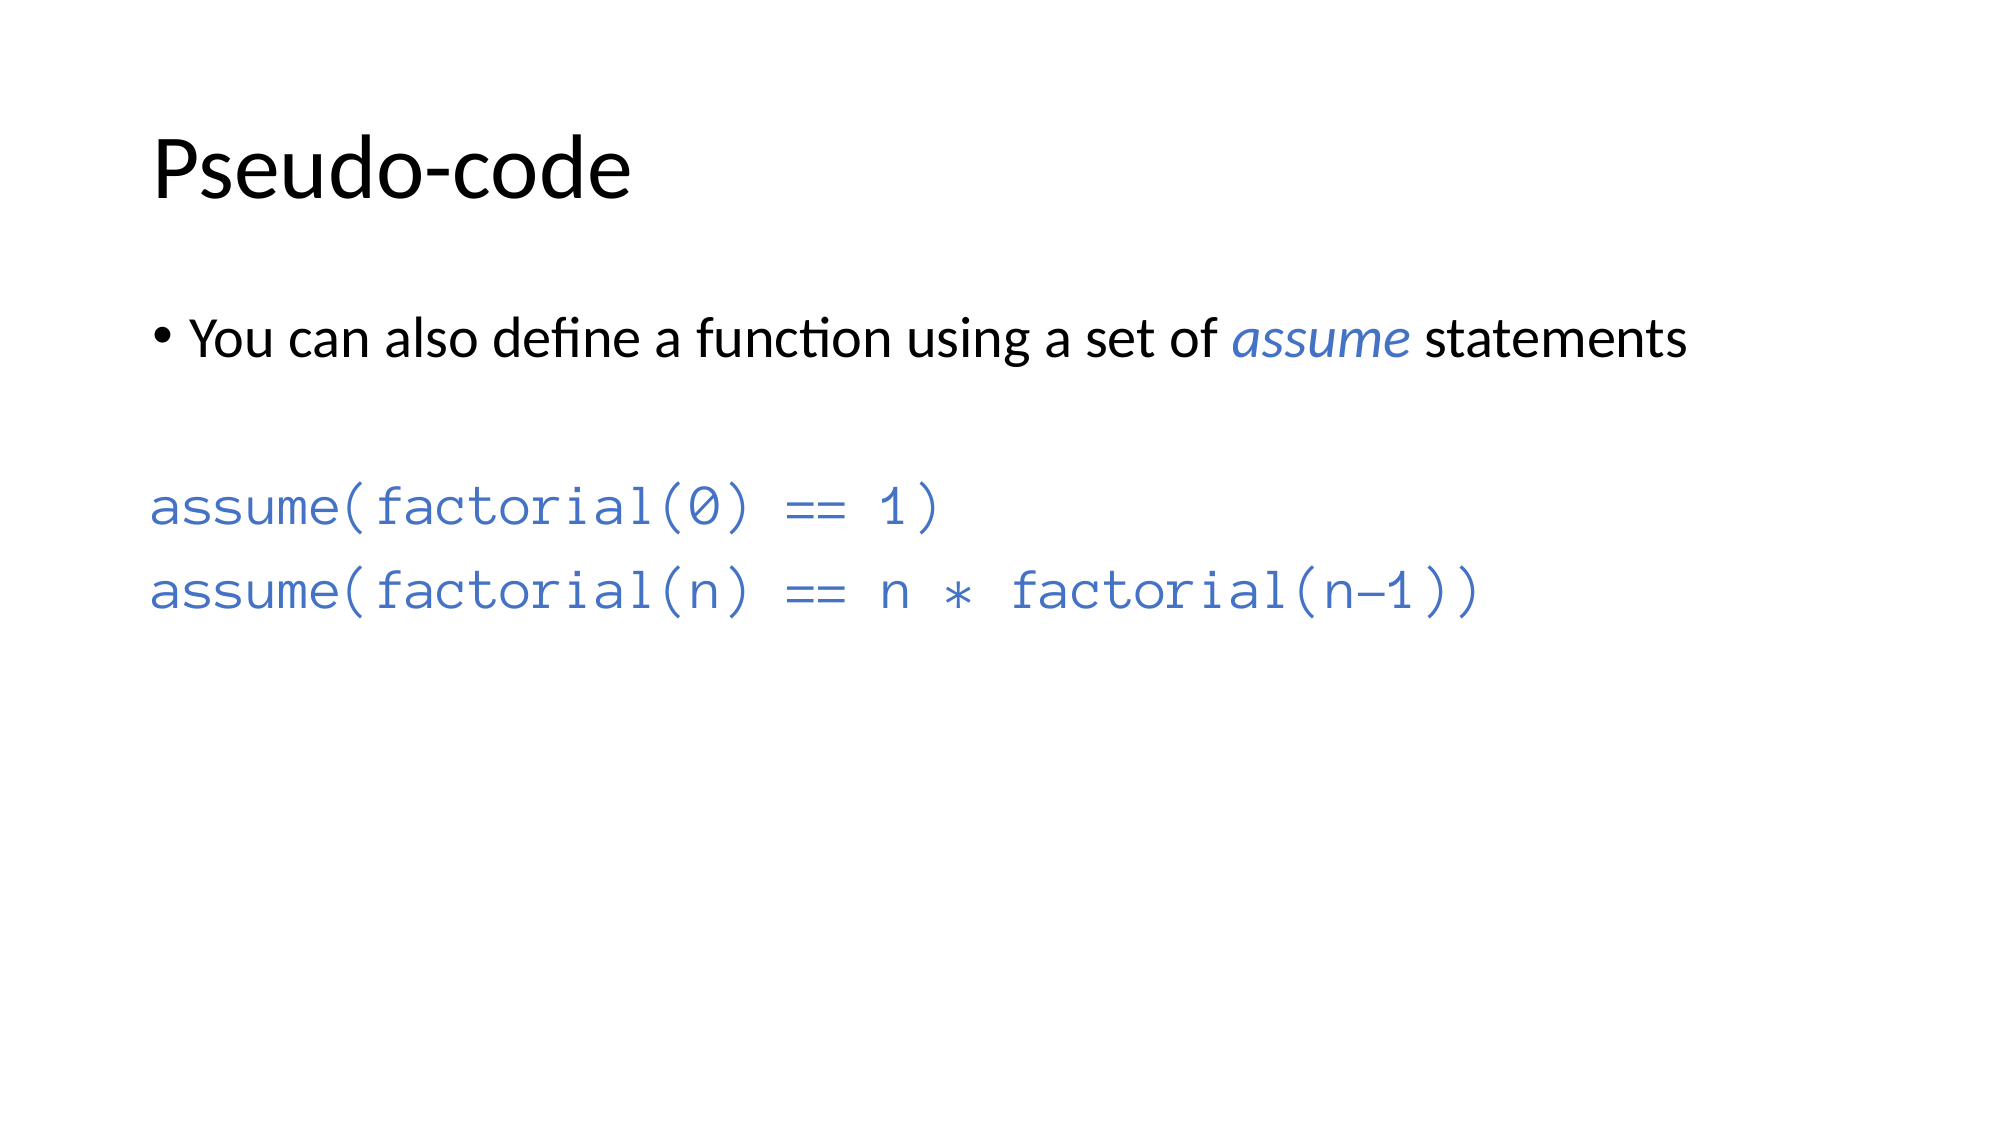

# Pseudo-code
You can also define a function using a set of assume statements

assume(factorial(0) == 1)
assume(factorial(n) == n * factorial(n-1))